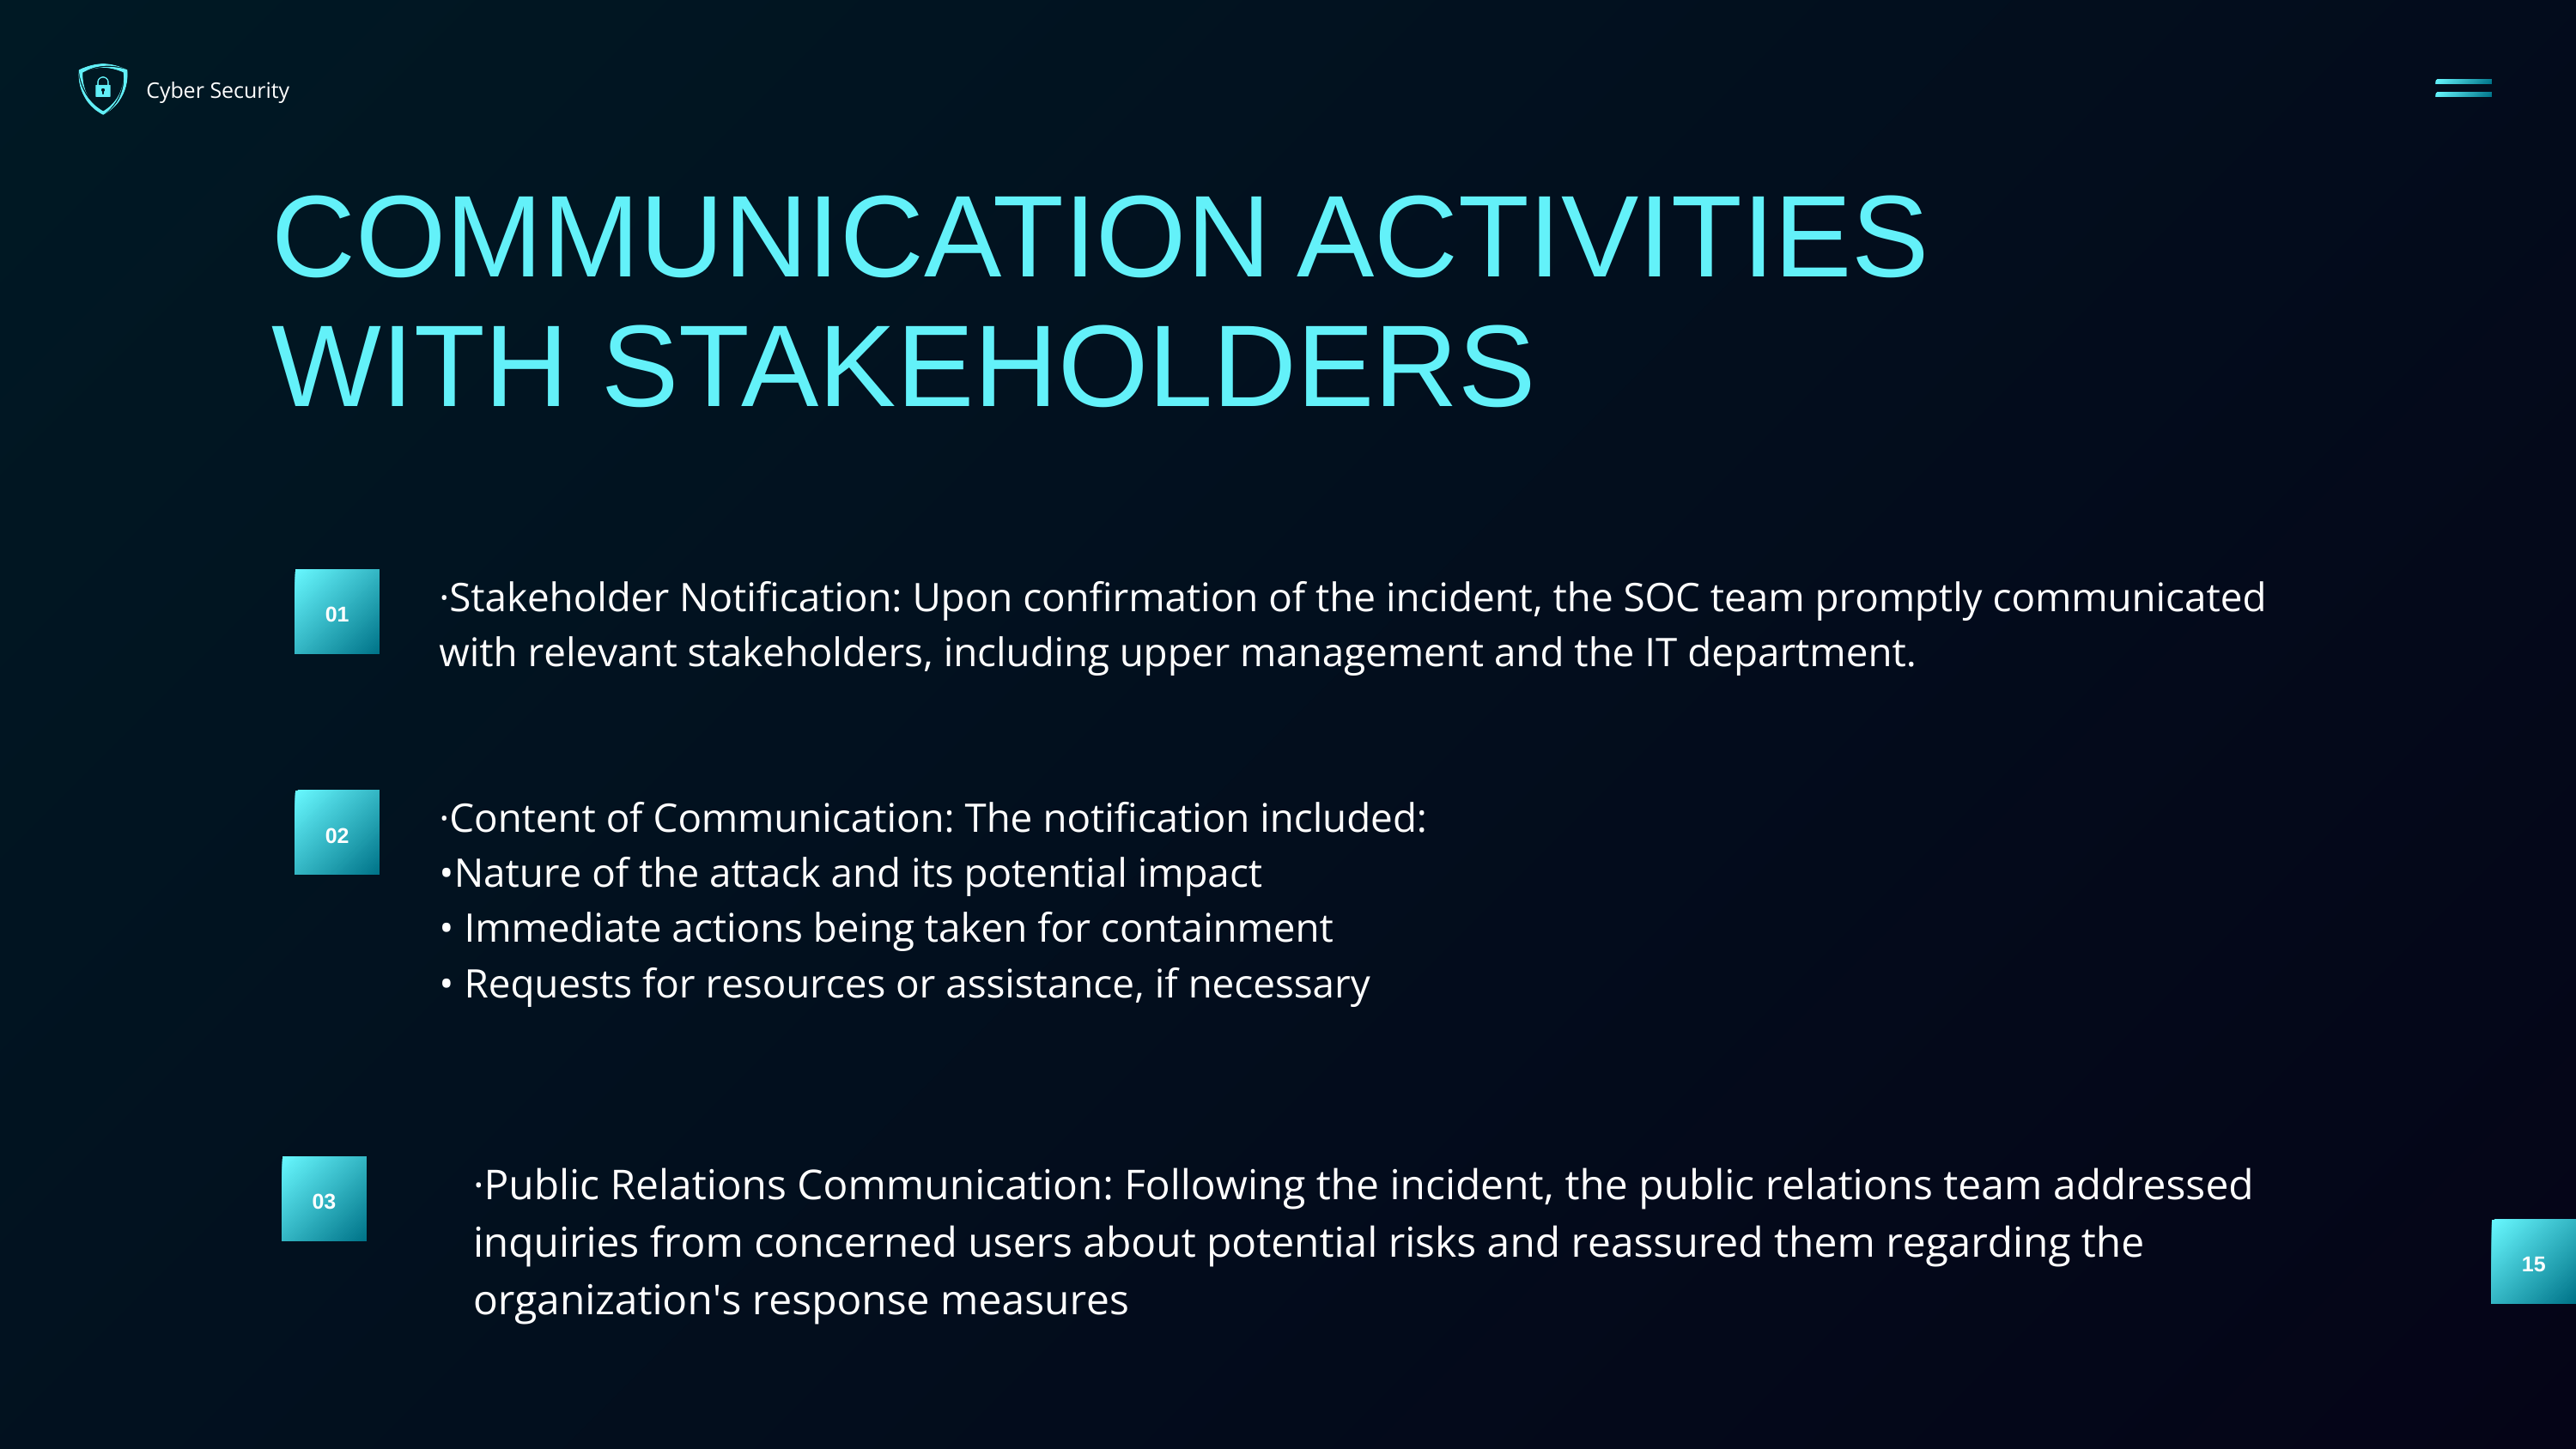

Cyber Security

COMMUNICATION ACTIVITIES WITH STAKEHOLDERS

·Stakeholder Notification: Upon confirmation of the incident, the SOC team promptly communicated with relevant stakeholders, including upper management and the IT department.

01
·Content of Communication: The notification included:
•Nature of the attack and its potential impact
• Immediate actions being taken for containment
• Requests for resources or assistance, if necessary

02
·Public Relations Communication: Following the incident, the public relations team addressed inquiries from concerned users about potential risks and reassured them regarding the organization's response measures

03

15